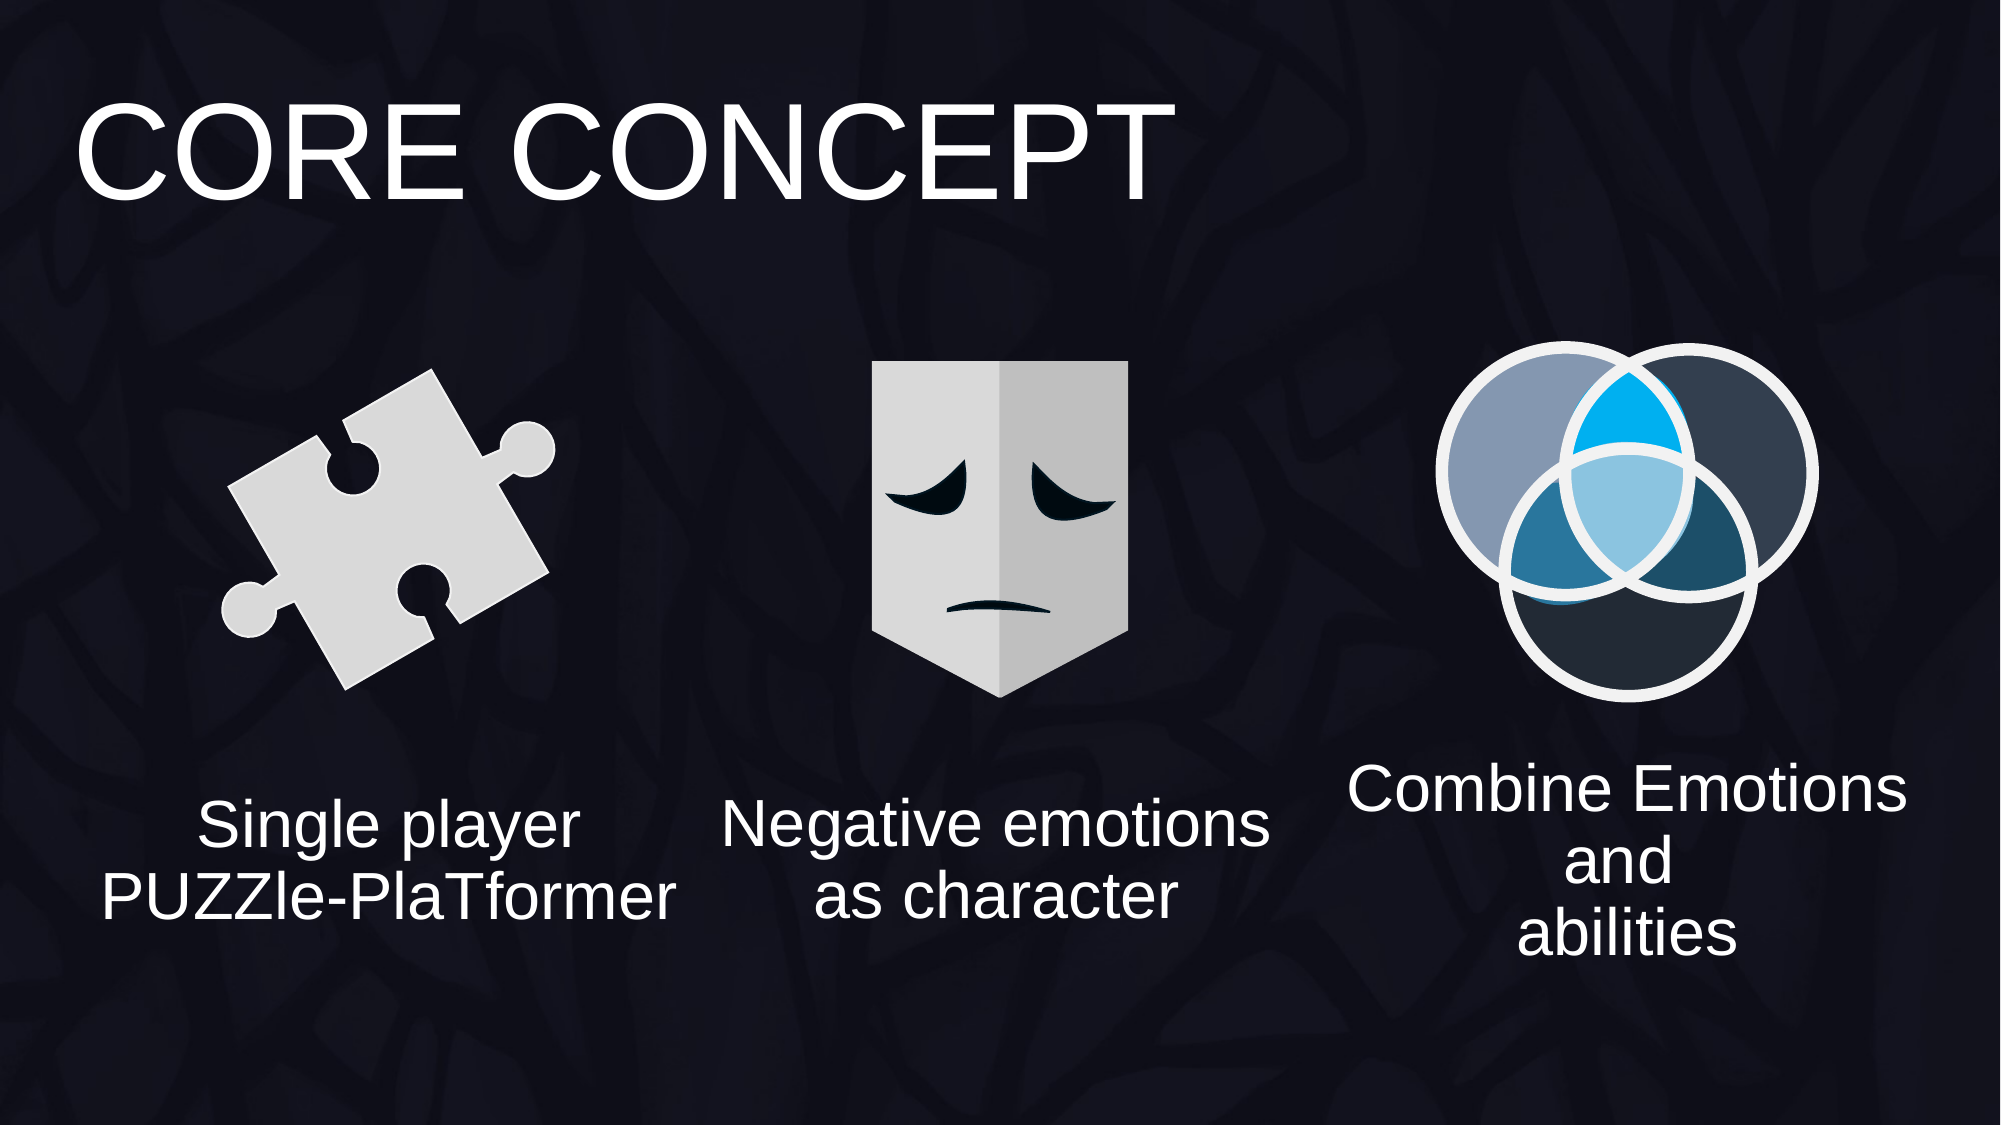

CORE CONCEPT

Combine Emotions and
abilities

Negative emotions
as character

Single player
PUZZle-PlaTformer